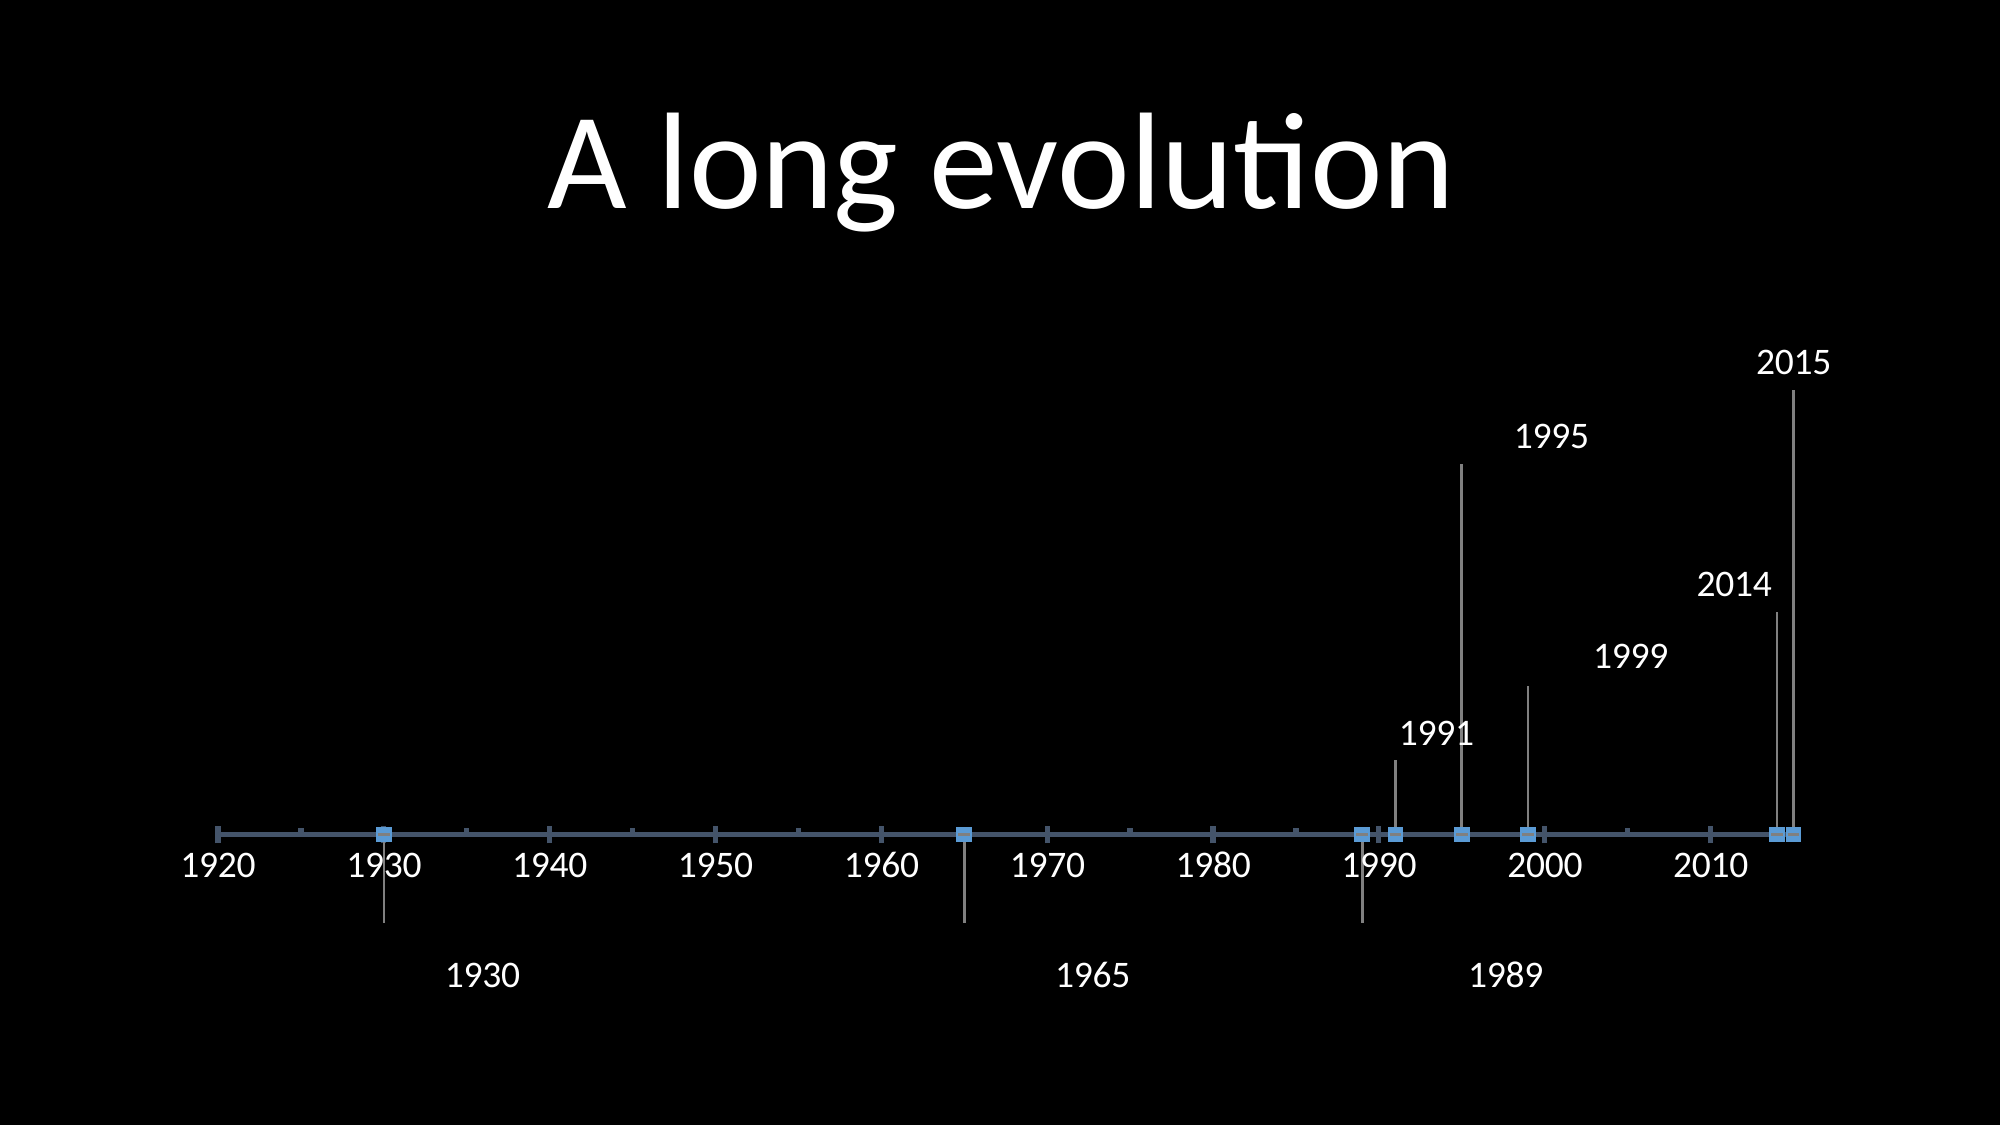

A long evolution

### Chart

| Category | Position | Date |
|---|---|---|
| Ideas behind Hypertext | -6.0 | 0.0 |
| Term Hypertext coined | -6.0 | 0.0 |
| World Wide Web coined | -6.0 | 0.0 |
| HTTP 0.9 | 5.0 | 0.0 |
| HTTP 1.0 RFC 1945 | 25.0 | 0.0 |
| HTTP 1.1 RFC 2616 | 10.0 | 0.0 |
| HTTP 1.1 RFC 7230 to 7235 | 15.0 | 0.0 |
| HTTP 2 RFC 7540 | 30.0 | 0.0 |